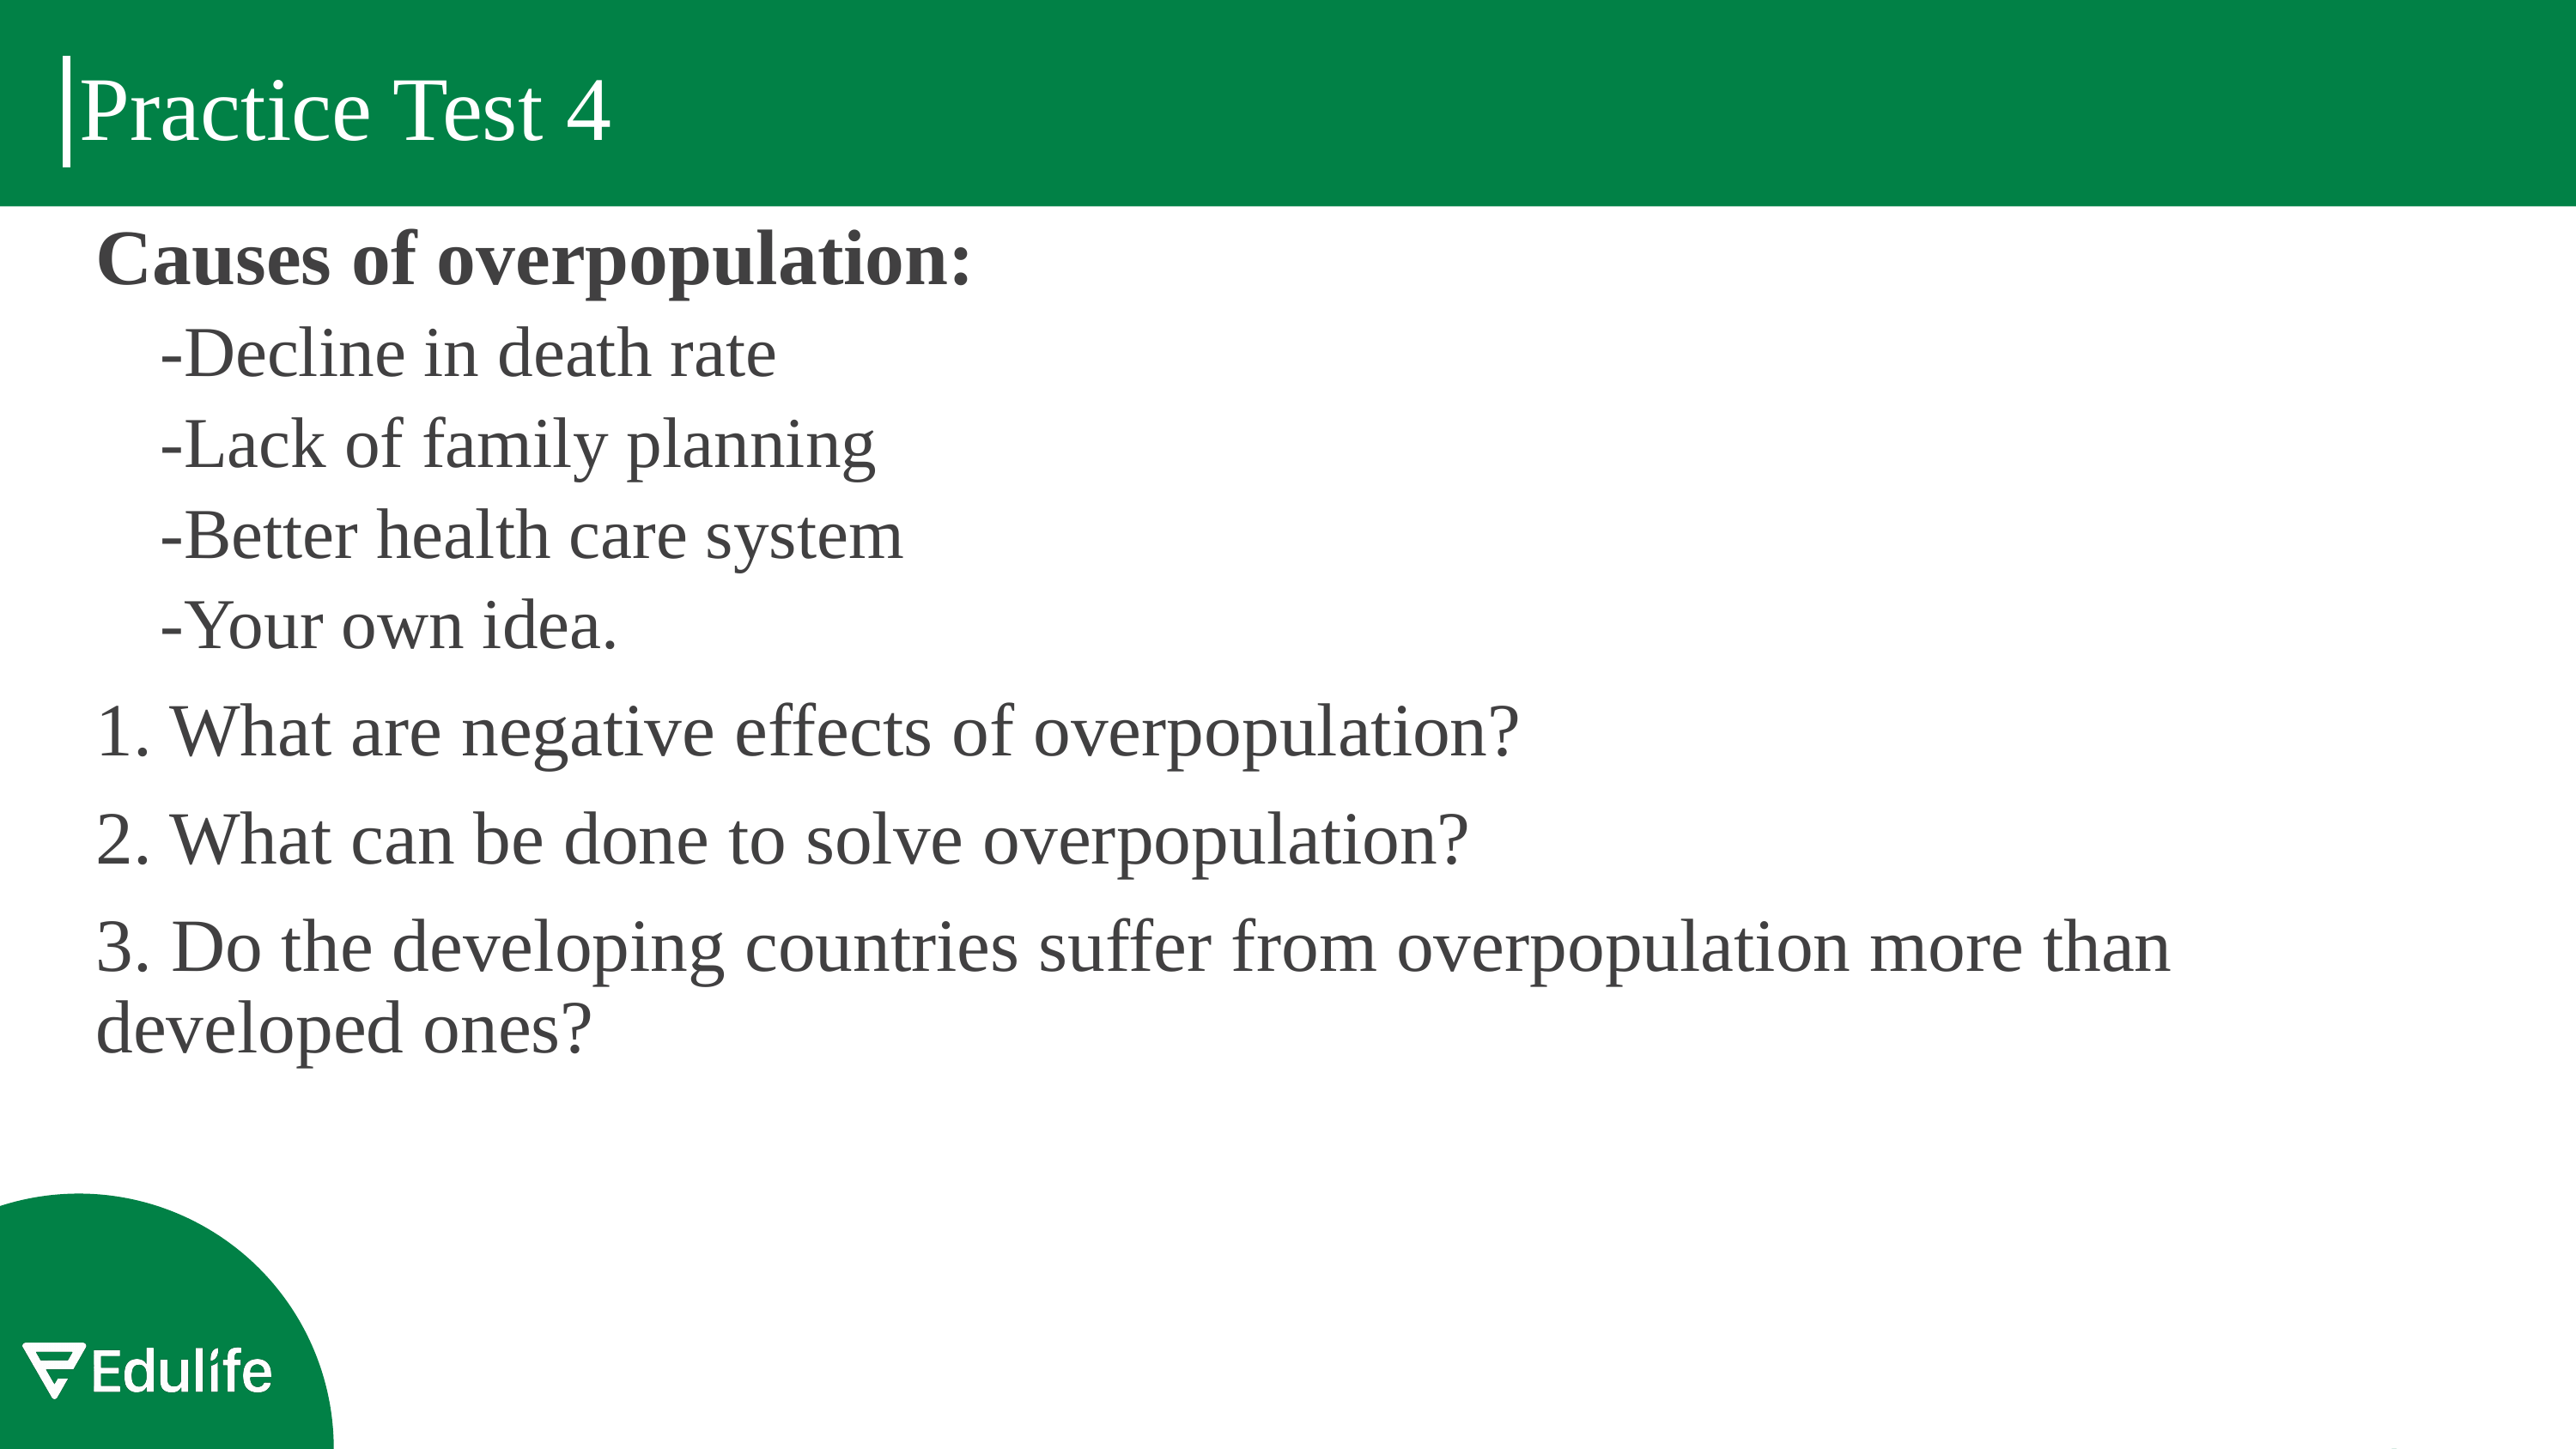

# Practice Test 4
Causes of overpopulation:
-Decline in death rate
-Lack of family planning
-Better health care system
-Your own idea.
1. What are negative effects of overpopulation?
2. What can be done to solve overpopulation?
3. Do the developing countries suffer from overpopulation more than    developed ones?